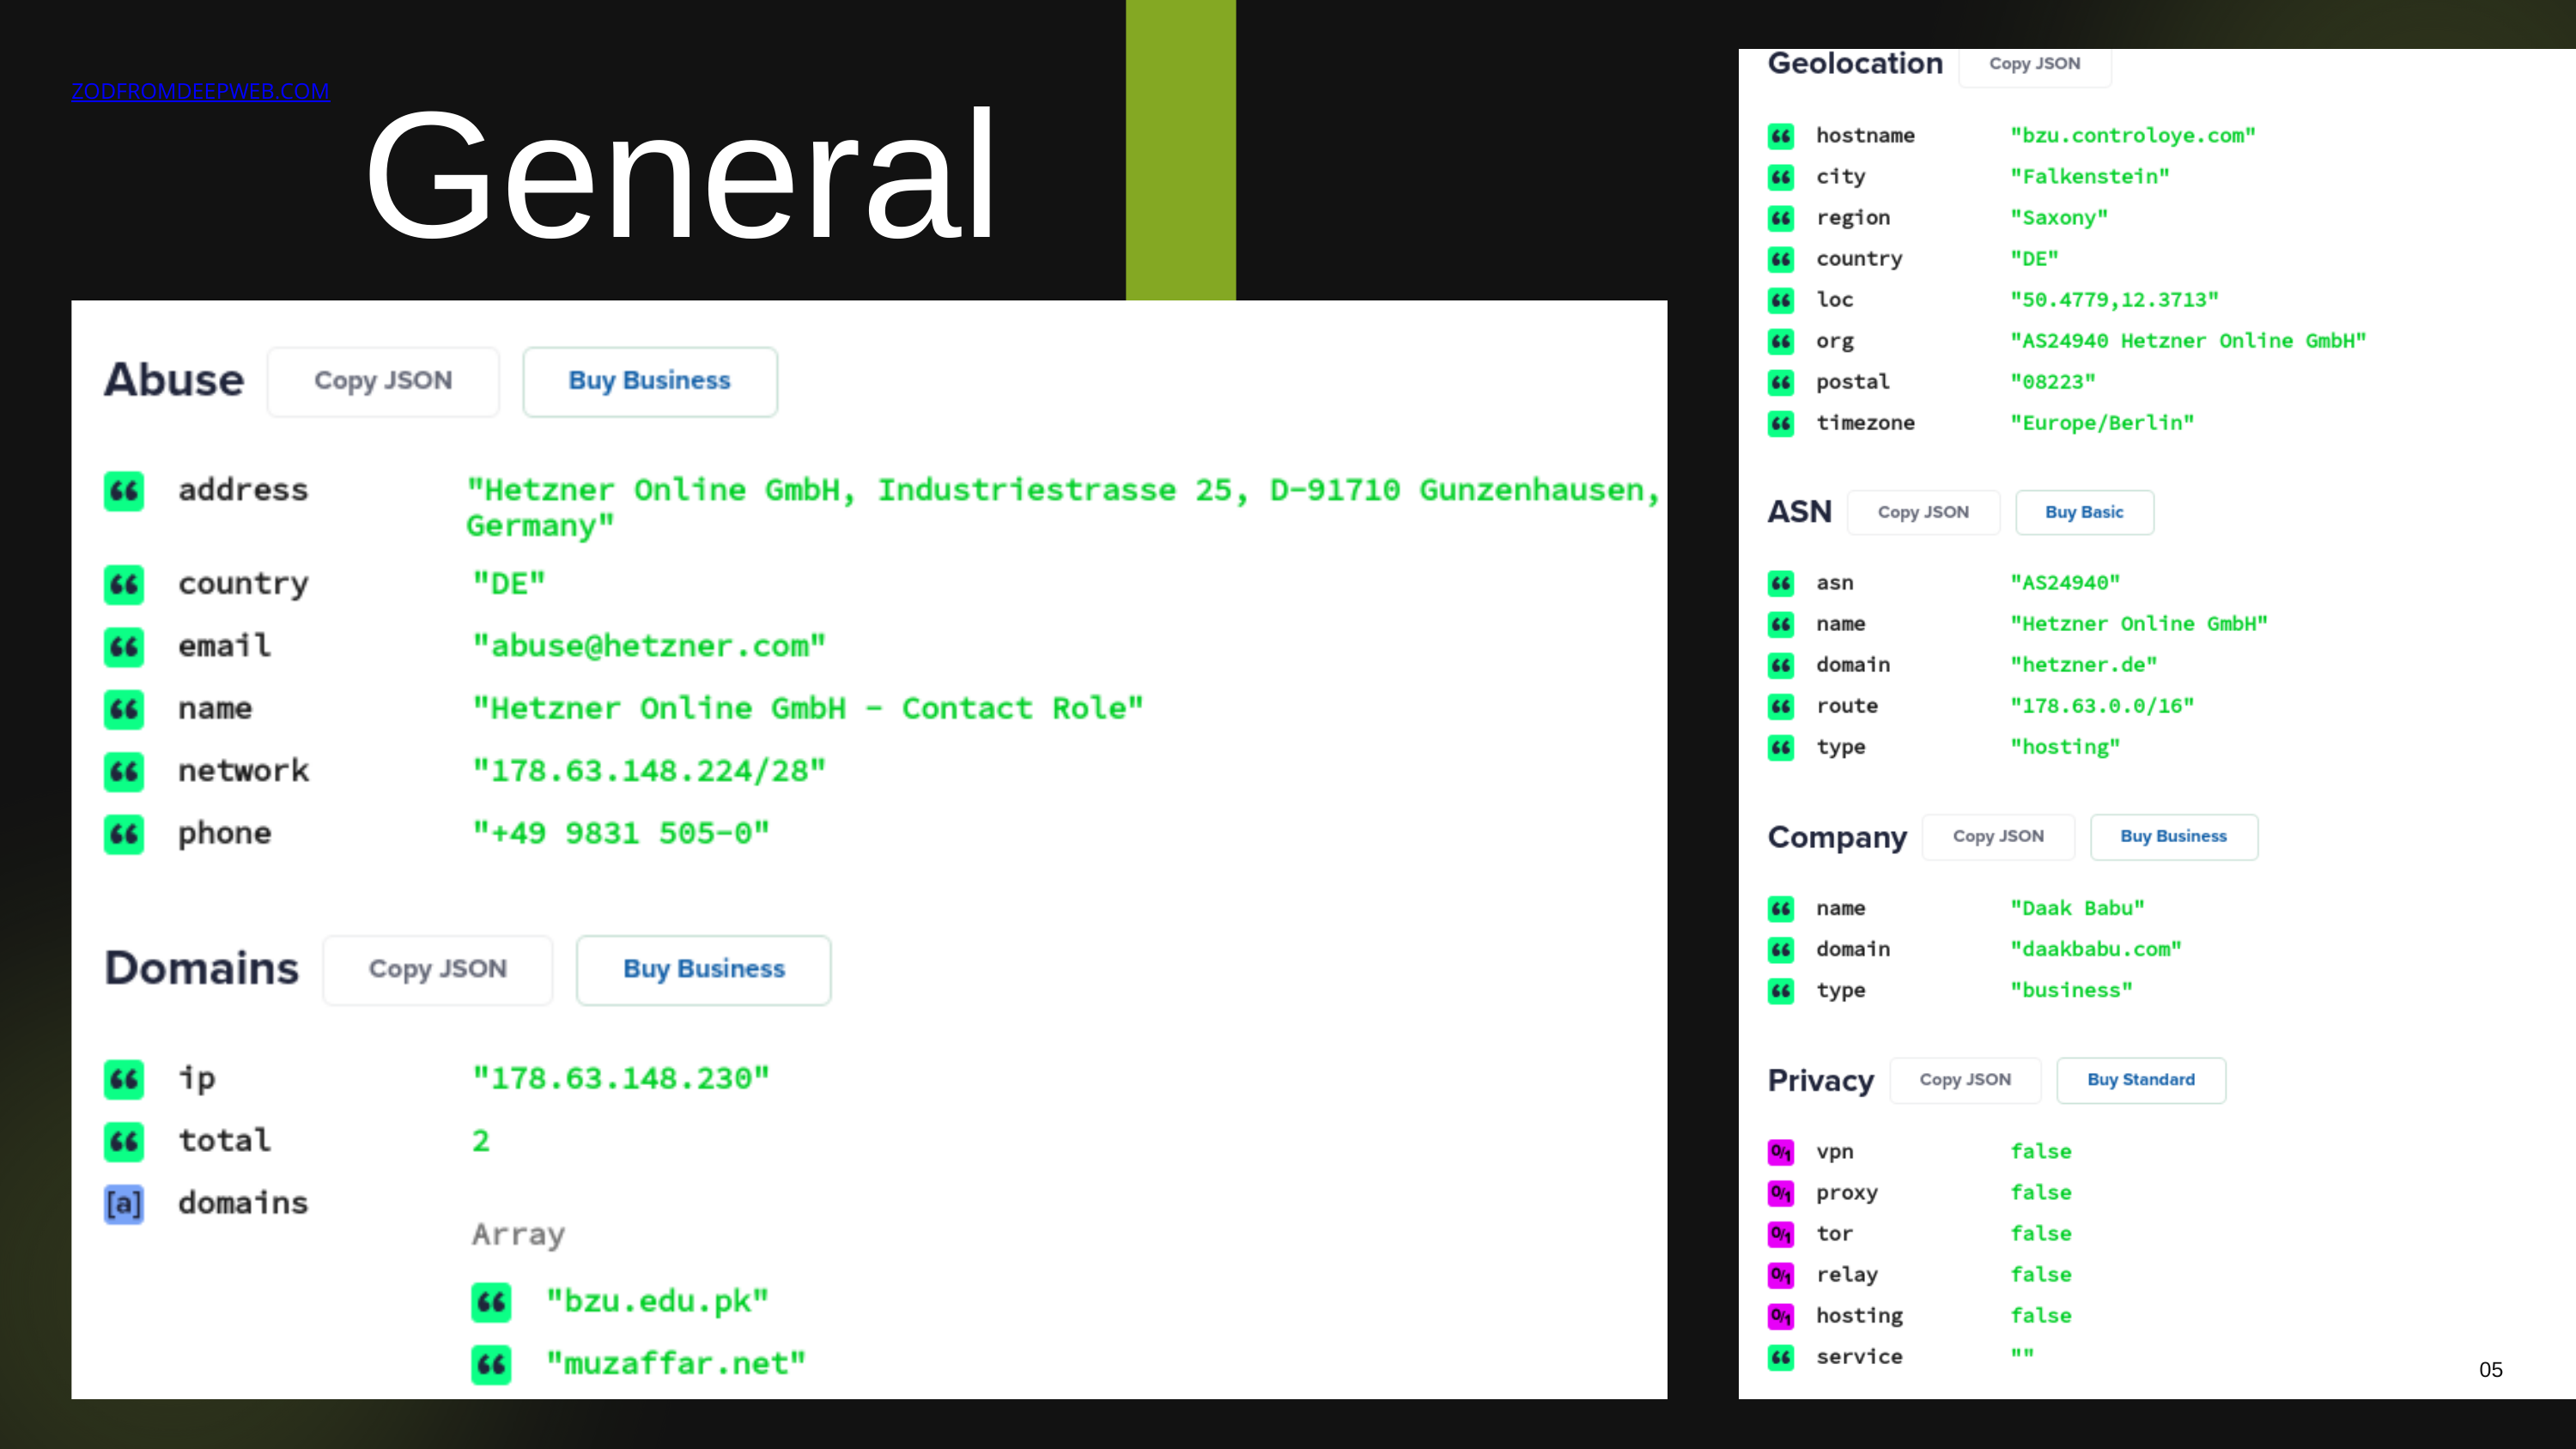

General

ZODFROMDEEPWEB.COM

Extras
Additional In

SLIDE
05